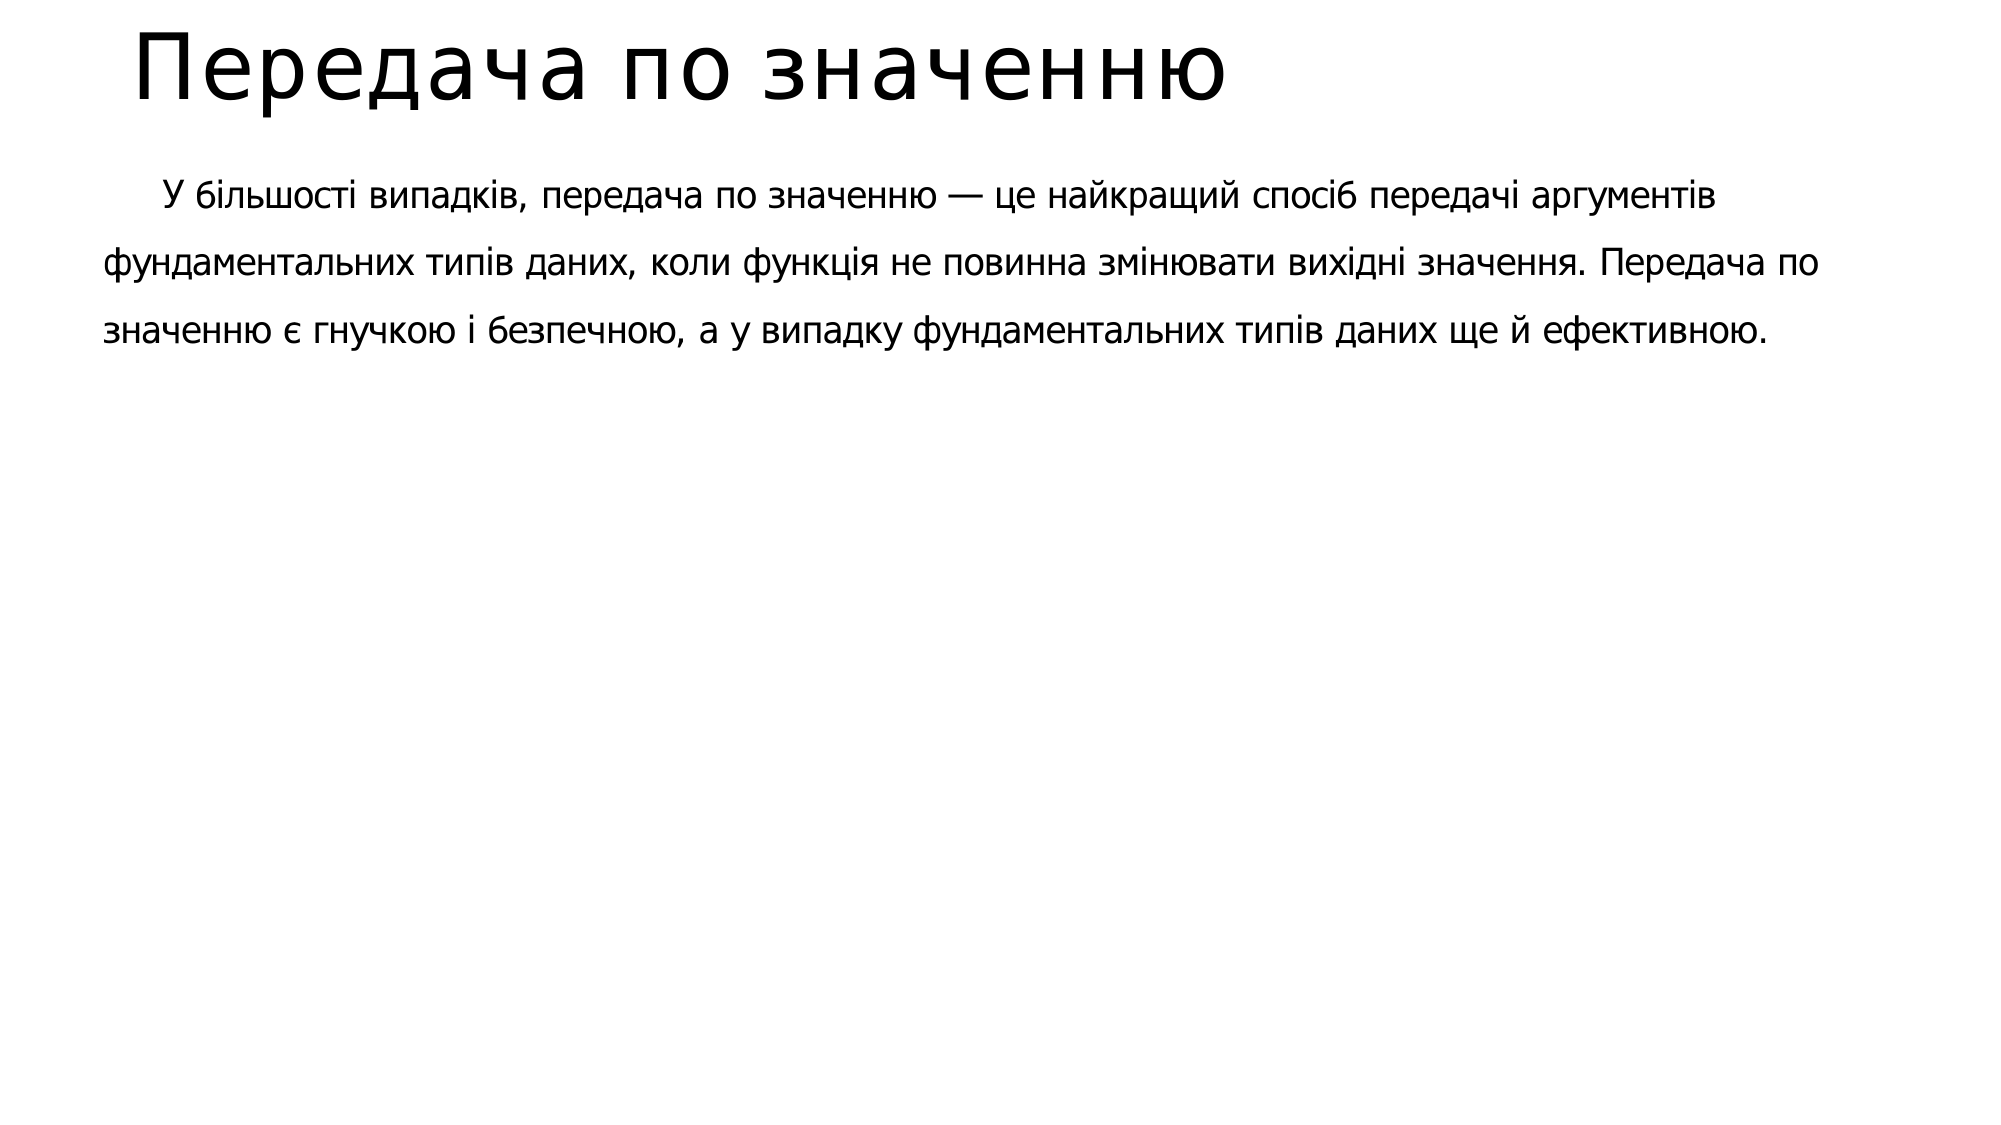

# Передача по значенню
У більшості випадків, передача по значенню — це найкращий спосіб передачі аргументів фундаментальних типів даних, коли функція не повинна змінювати вихідні значення. Передача по значенню є гнучкою і безпечною, а у випадку фундаментальних типів даних ще й ефективною.